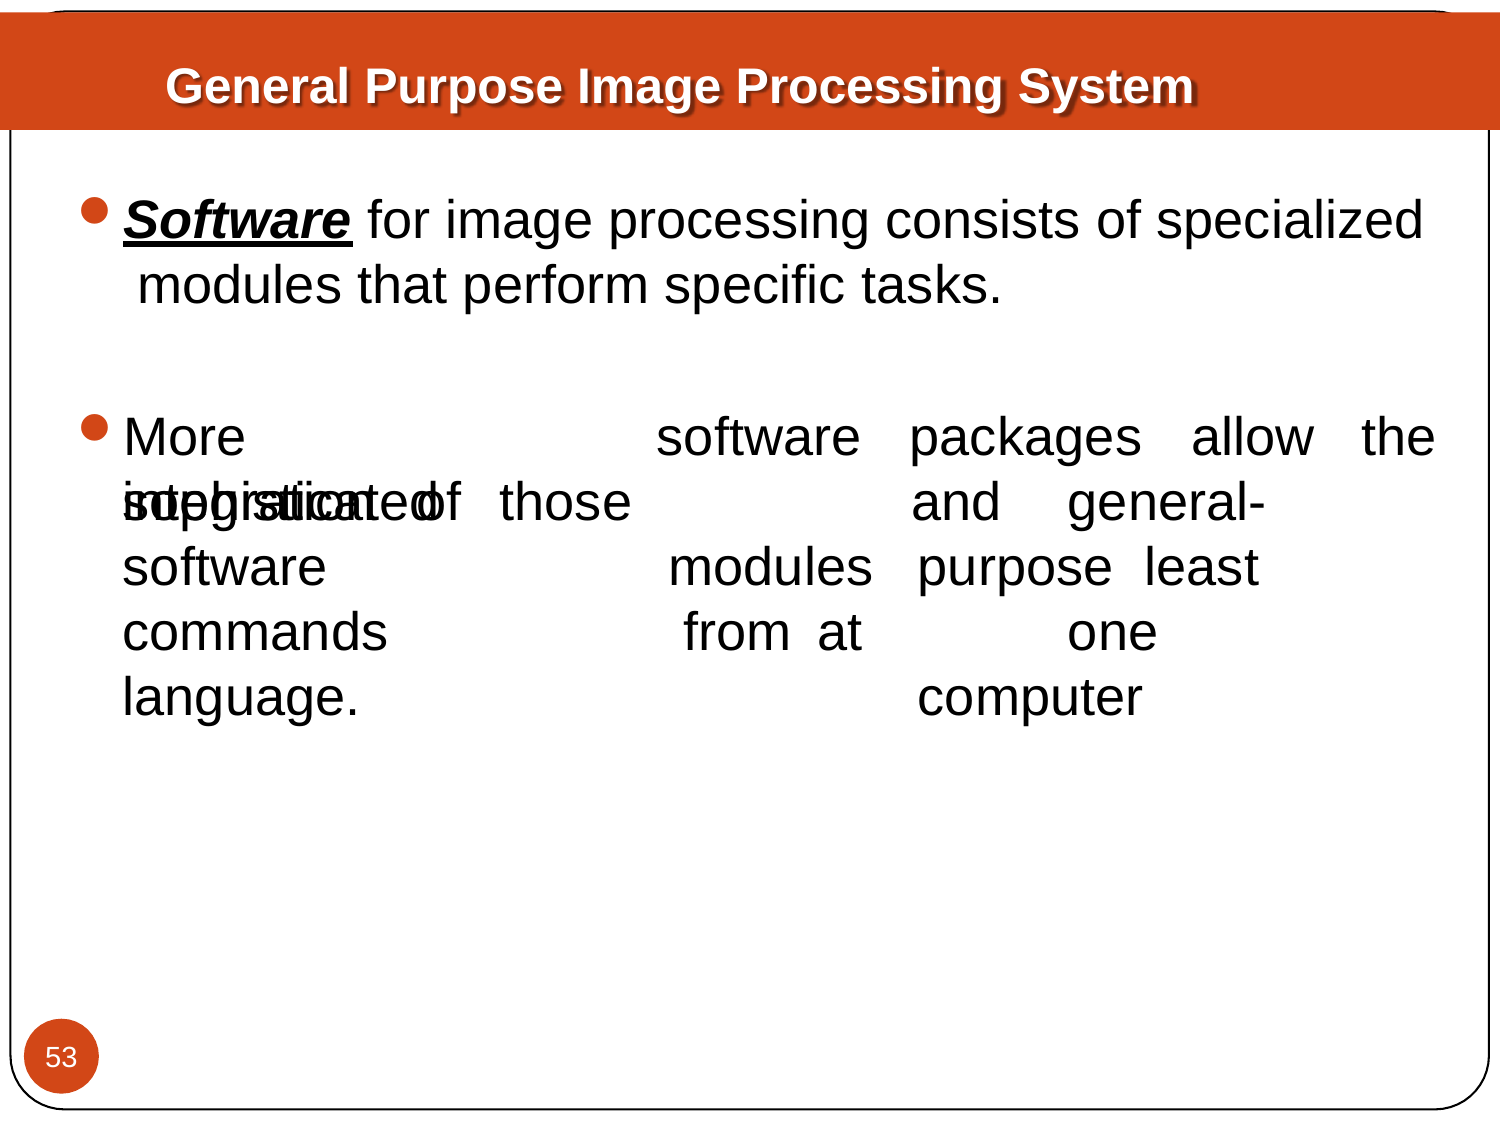

General Purpose Image Processing System

Software for image processing consists of specialized  modules that perform specific tasks.
More	sophisticated
software  modules  from at
packages	allow	the
integration	of	those
and	general-purpose  least		one	computer
software	commands  language.

53